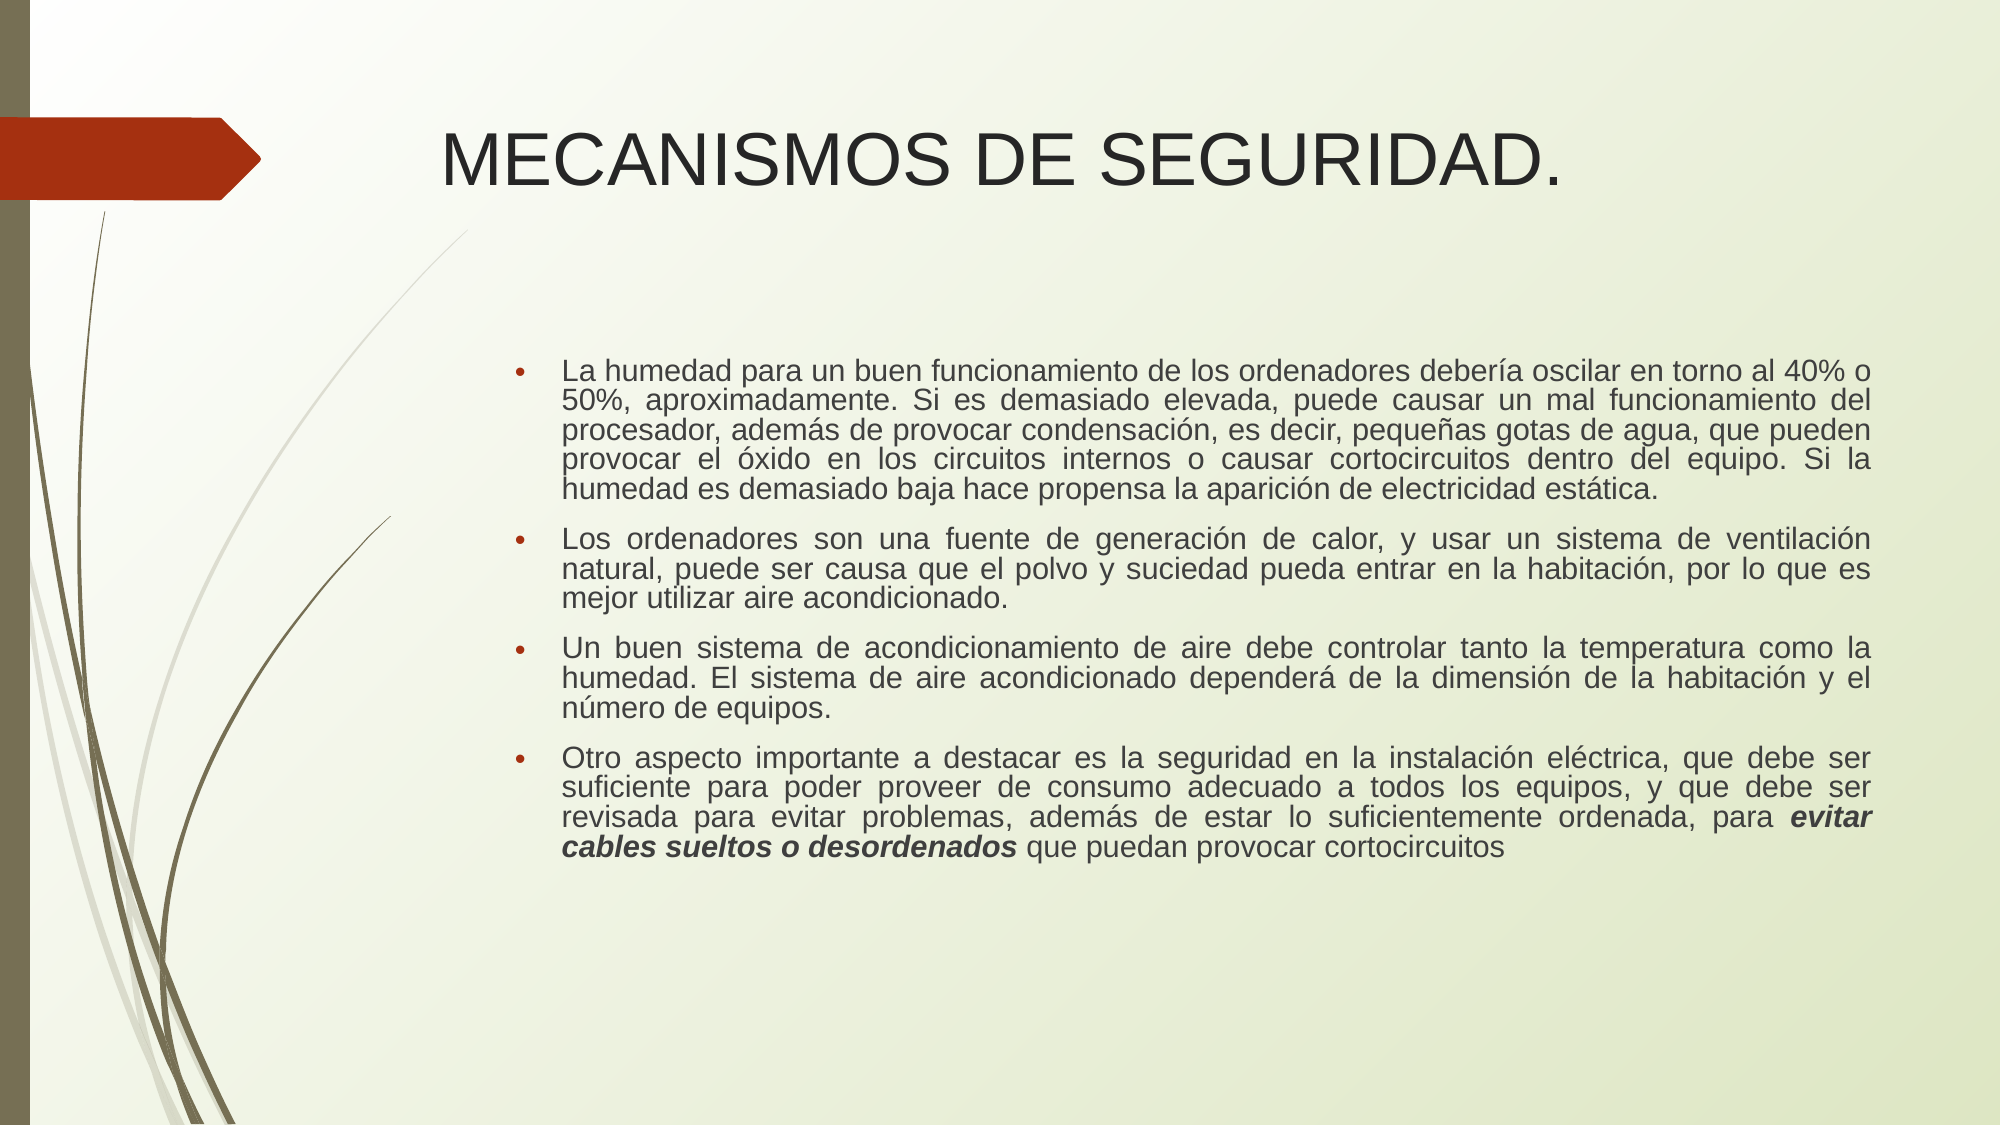

# MECANISMOS DE SEGURIDAD.
La humedad para un buen funcionamiento de los ordenadores debería oscilar en torno al 40% o 50%, aproximadamente. Si es demasiado elevada, puede causar un mal funcionamiento del procesador, además de provocar condensación, es decir, pequeñas gotas de agua, que pueden provocar el óxido en los circuitos internos o causar cortocircuitos dentro del equipo. Si la humedad es demasiado baja hace propensa la aparición de electricidad estática.
Los ordenadores son una fuente de generación de calor, y usar un sistema de ventilación natural, puede ser causa que el polvo y suciedad pueda entrar en la habitación, por lo que es mejor utilizar aire acondicionado.
Un buen sistema de acondicionamiento de aire debe controlar tanto la temperatura como la humedad. El sistema de aire acondicionado dependerá de la dimensión de la habitación y el número de equipos.
Otro aspecto importante a destacar es la seguridad en la instalación eléctrica, que debe ser suficiente para poder proveer de consumo adecuado a todos los equipos, y que debe ser revisada para evitar problemas, además de estar lo suficientemente ordenada, para evitar cables sueltos o desordenados que puedan provocar cortocircuitos